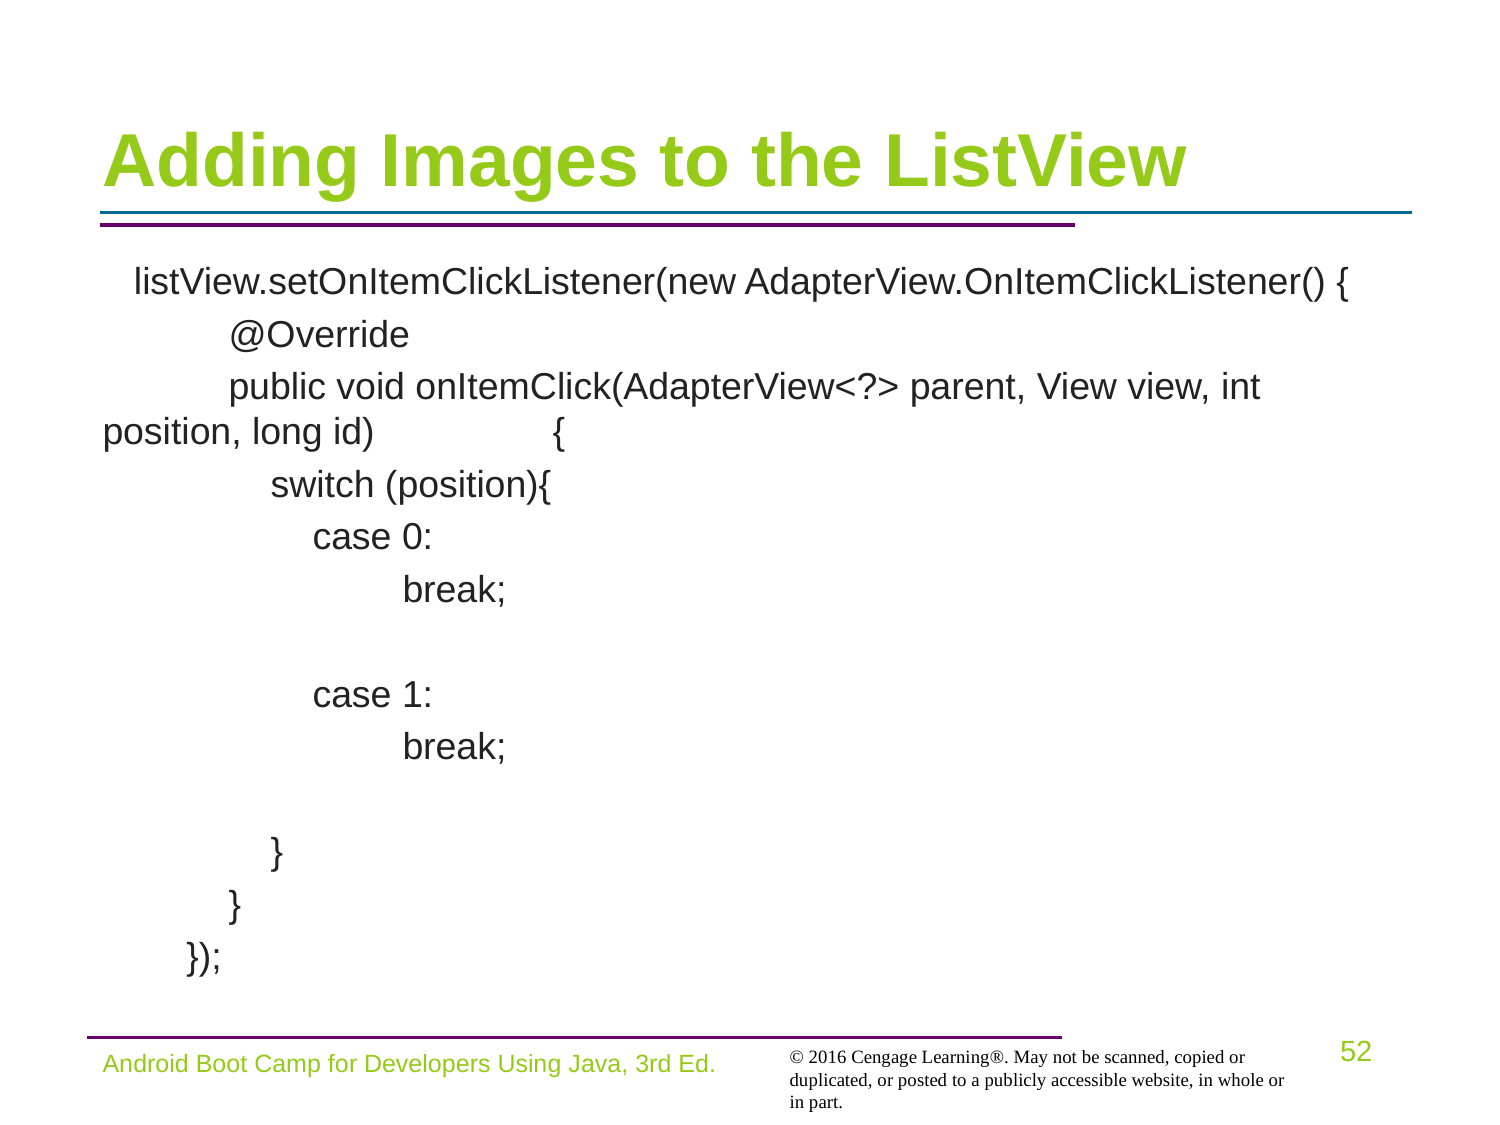

# Adding Images to the ListView
   listView.setOnItemClickListener(new AdapterView.OnItemClickListener() {
            @Override
            public void onItemClick(AdapterView<?> parent, View view, int position, long id)        	{
                switch (position){
                    case 0:
		break;

                    case 1:
		break;

                }
            }
        });
Android Boot Camp for Developers Using Java, 3rd Ed.
52